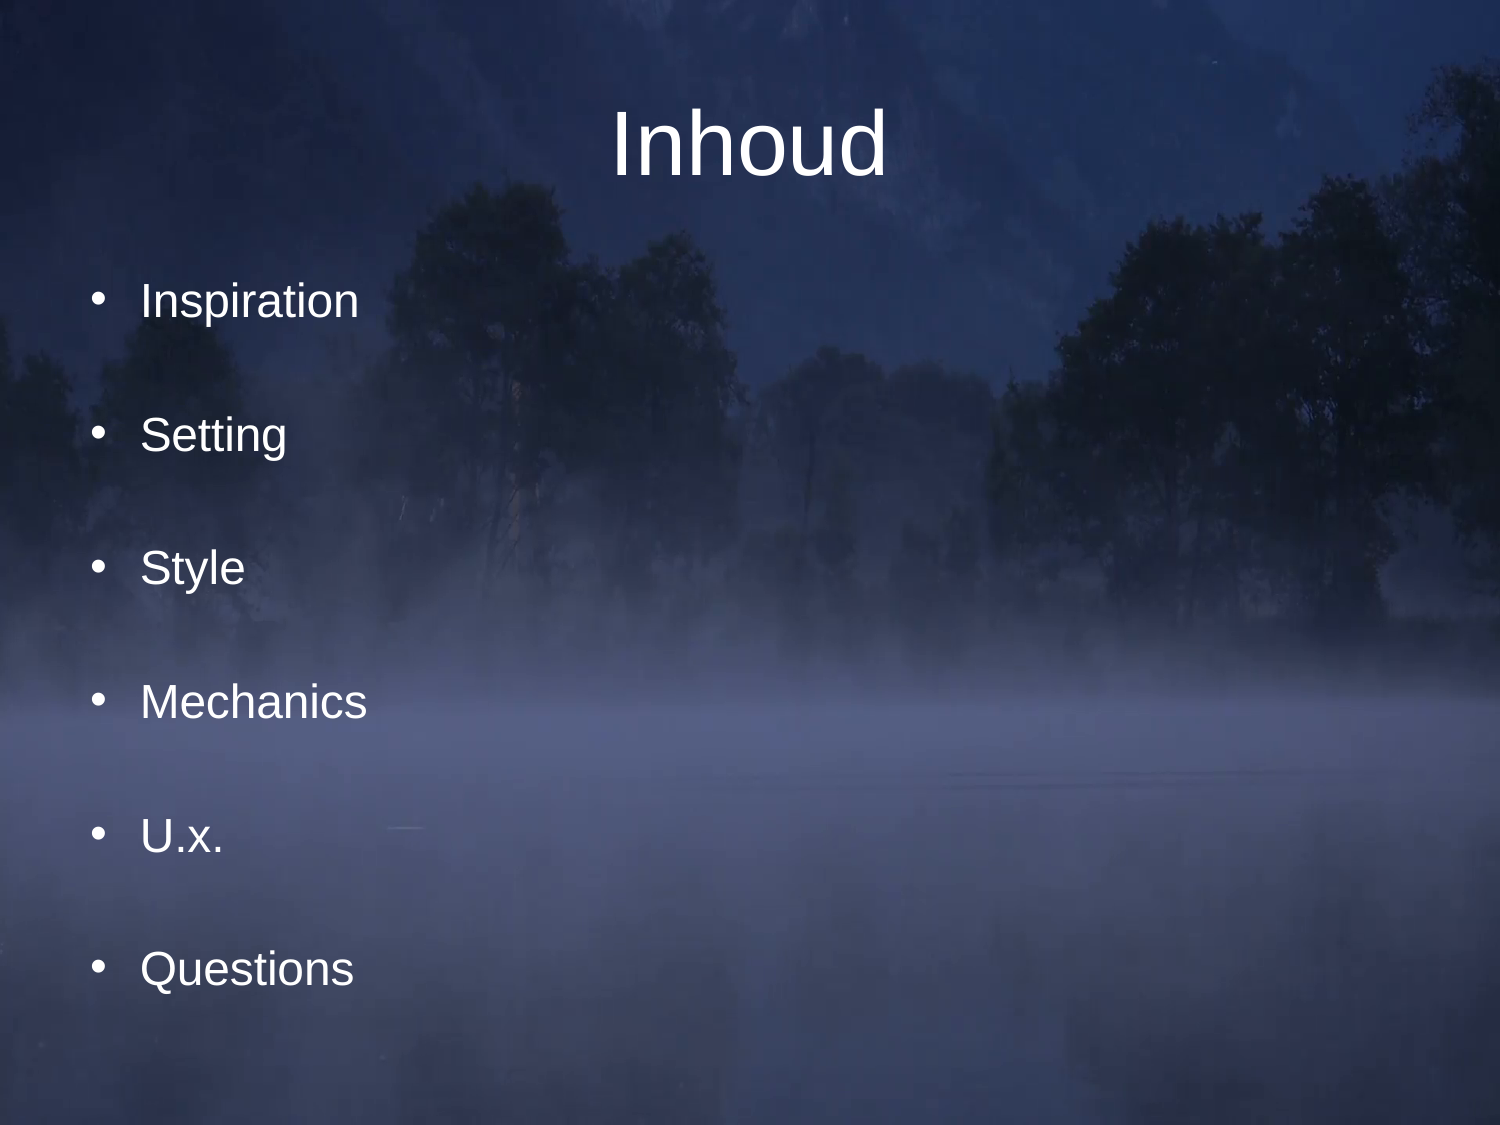

# Inhoud
Inspiration

Setting

Style

Mechanics

U.x.

Questions